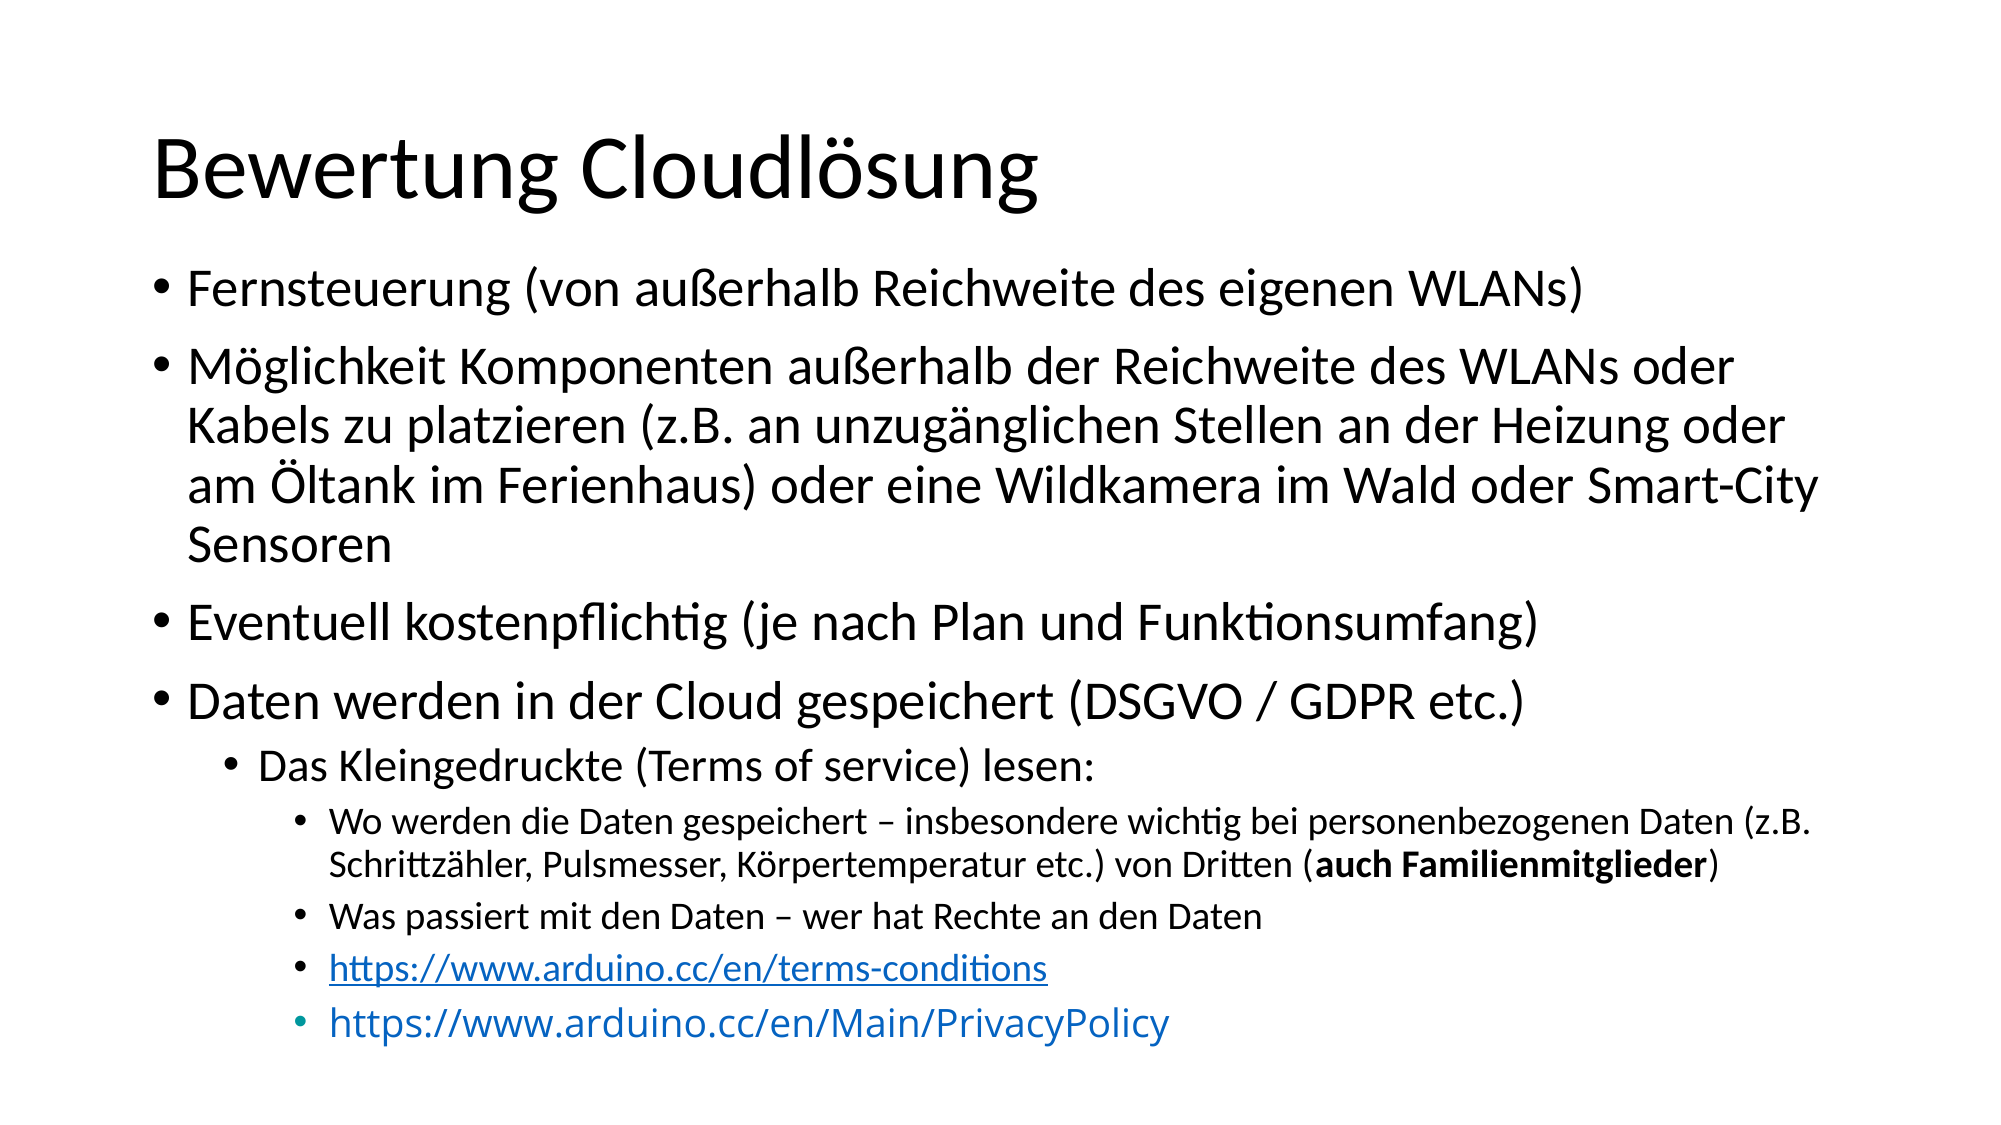

# Bewertung Cloudlösung
Fernsteuerung (von außerhalb Reichweite des eigenen WLANs)
Möglichkeit Komponenten außerhalb der Reichweite des WLANs oder Kabels zu platzieren (z.B. an unzugänglichen Stellen an der Heizung oder am Öltank im Ferienhaus) oder eine Wildkamera im Wald oder Smart-City Sensoren
Eventuell kostenpflichtig (je nach Plan und Funktionsumfang)
Daten werden in der Cloud gespeichert (DSGVO / GDPR etc.)
Das Kleingedruckte (Terms of service) lesen:
Wo werden die Daten gespeichert – insbesondere wichtig bei personenbezogenen Daten (z.B. Schrittzähler, Pulsmesser, Körpertemperatur etc.) von Dritten (auch Familienmitglieder)
Was passiert mit den Daten – wer hat Rechte an den Daten
https://www.arduino.cc/en/terms-conditions
https://www.arduino.cc/en/Main/PrivacyPolicy